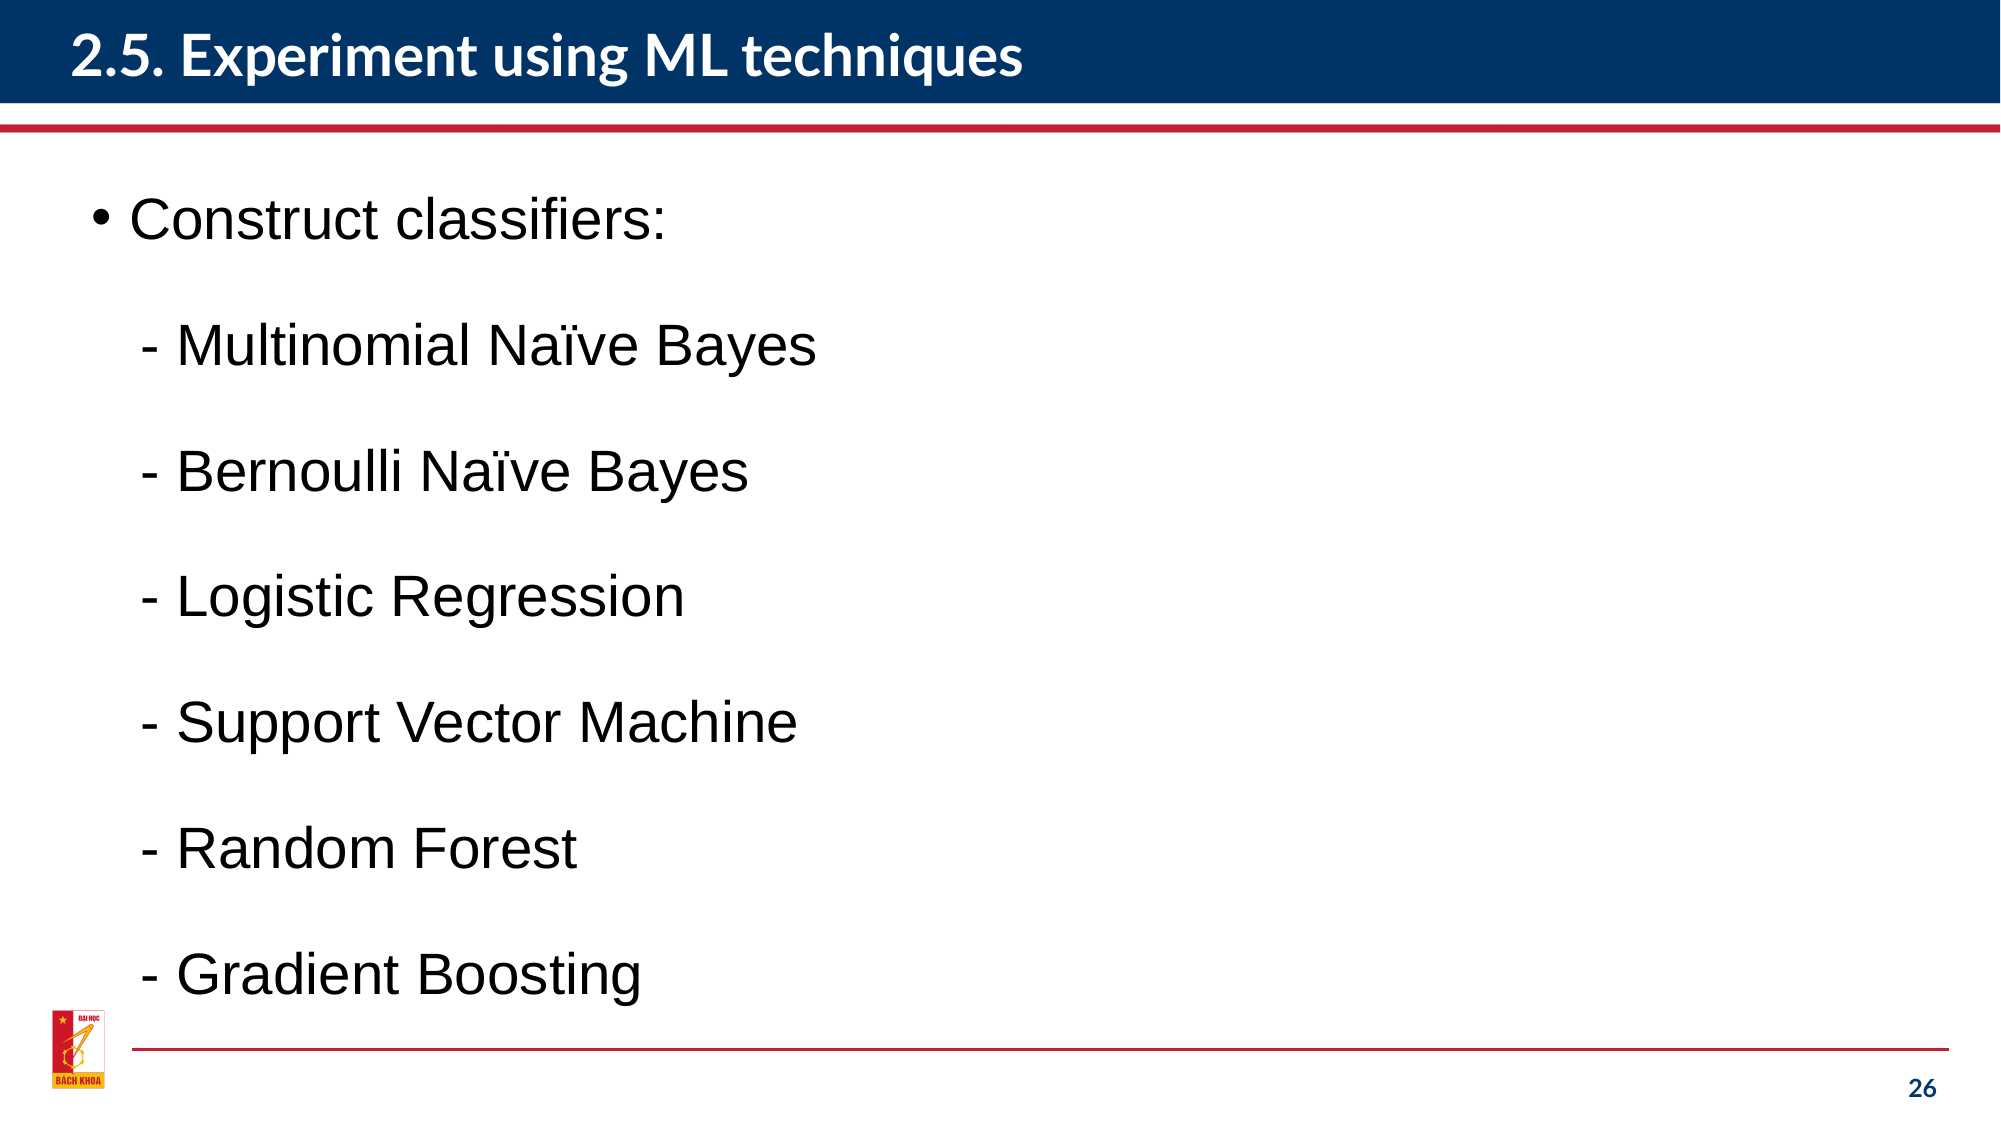

# 2.5. Experiment using ML techniques
Construct classifiers:
   - Multinomial Naïve Bayes
   - Bernoulli Naïve Bayes
   - Logistic Regression
   - Support Vector Machine
   - Random Forest
   - Gradient Boosting

26